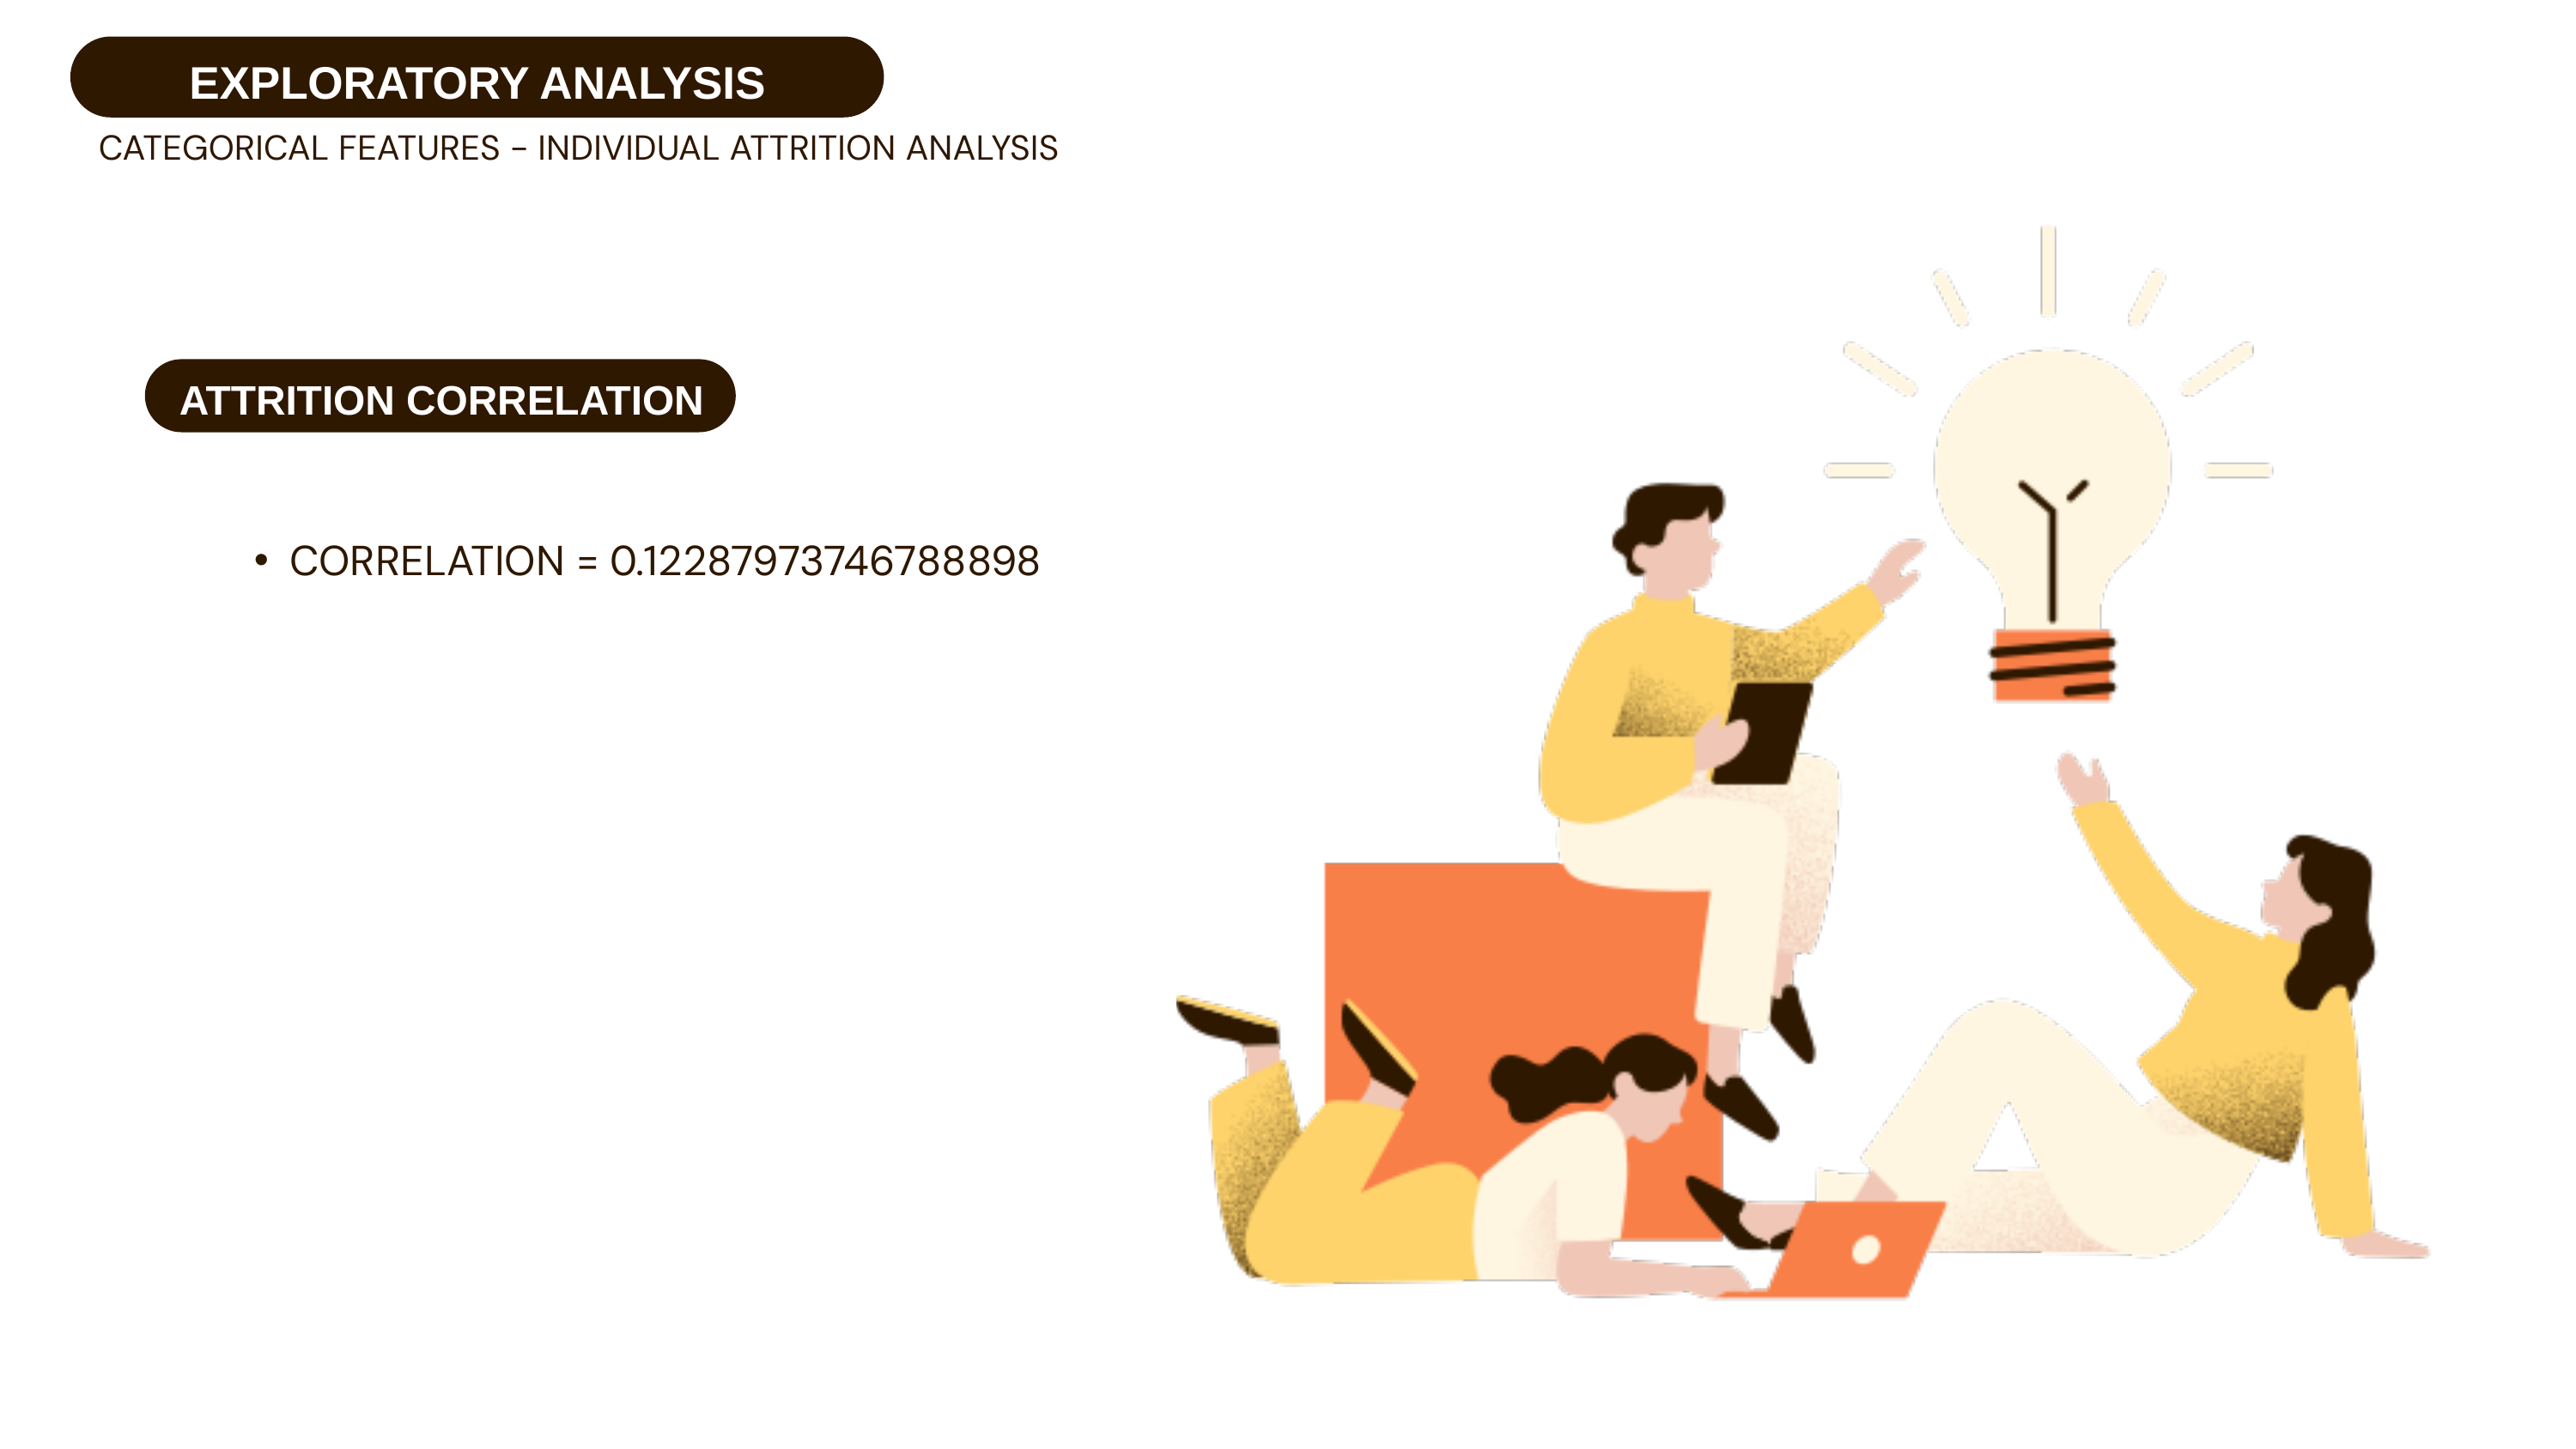

EXPLORATORY ANALYSIS
CATEGORICAL FEATURES - INDIVIDUAL ATTRITION ANALYSIS

ATTRITION CORRELATION
CORRELATION = 0.12287973746788898